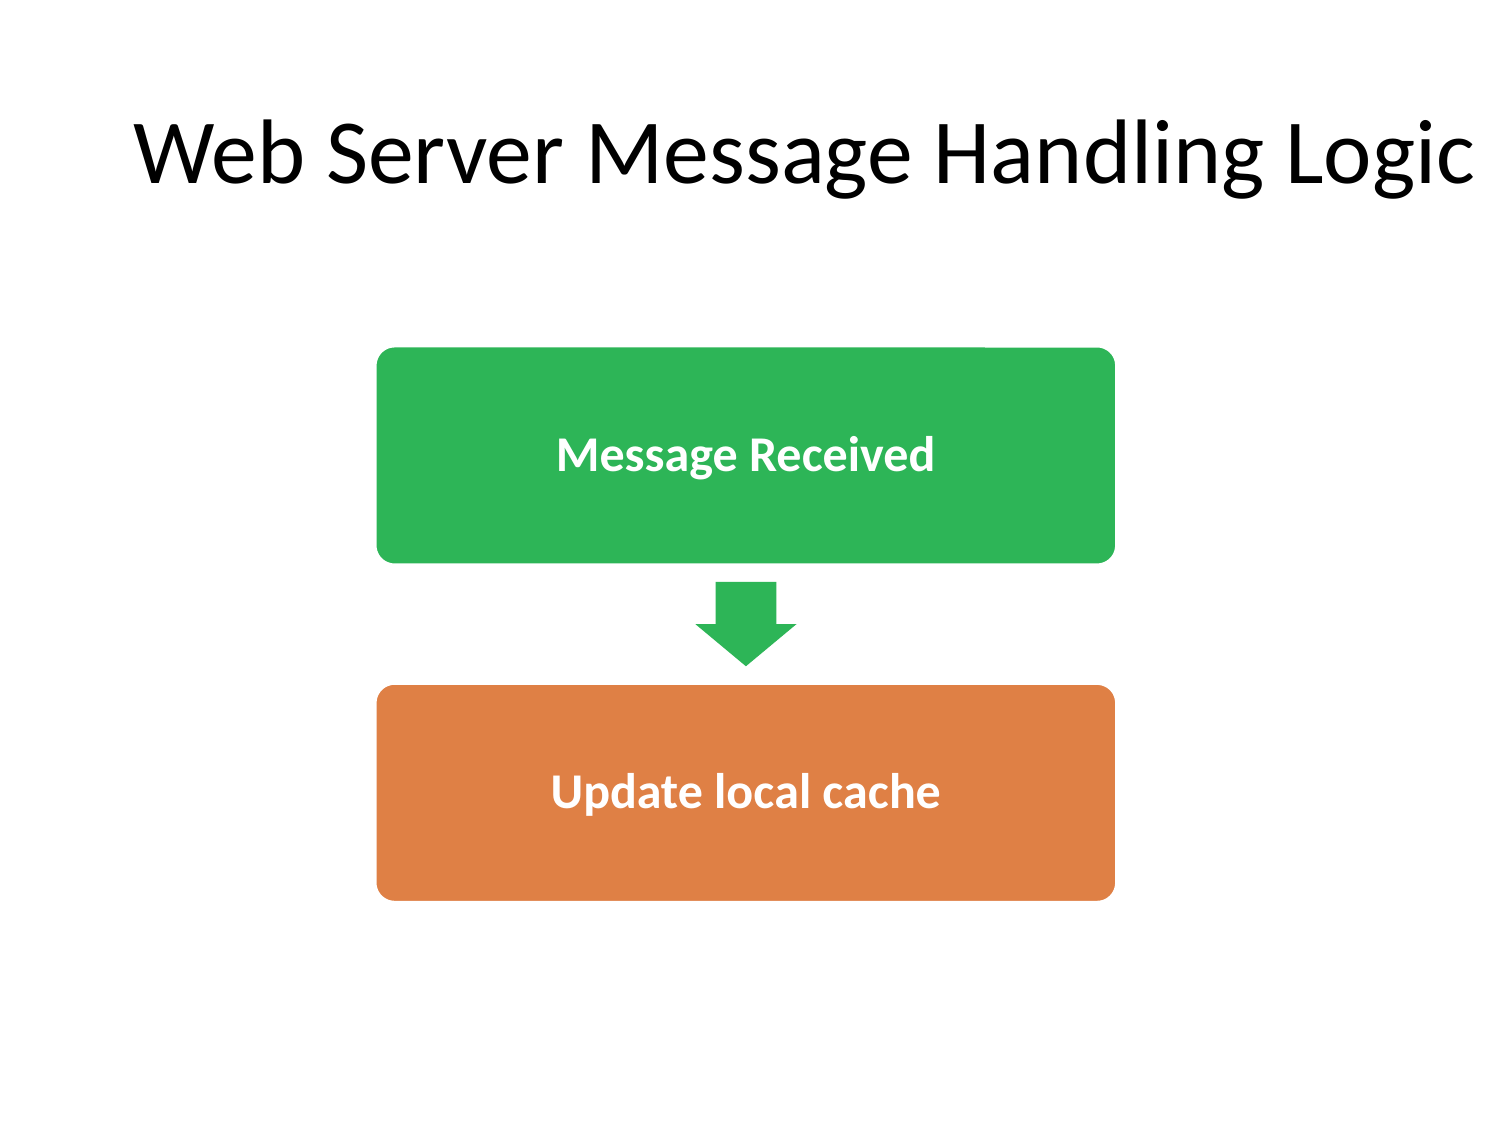

# Web Server Message Handling Logic
Message Received

Update local cache